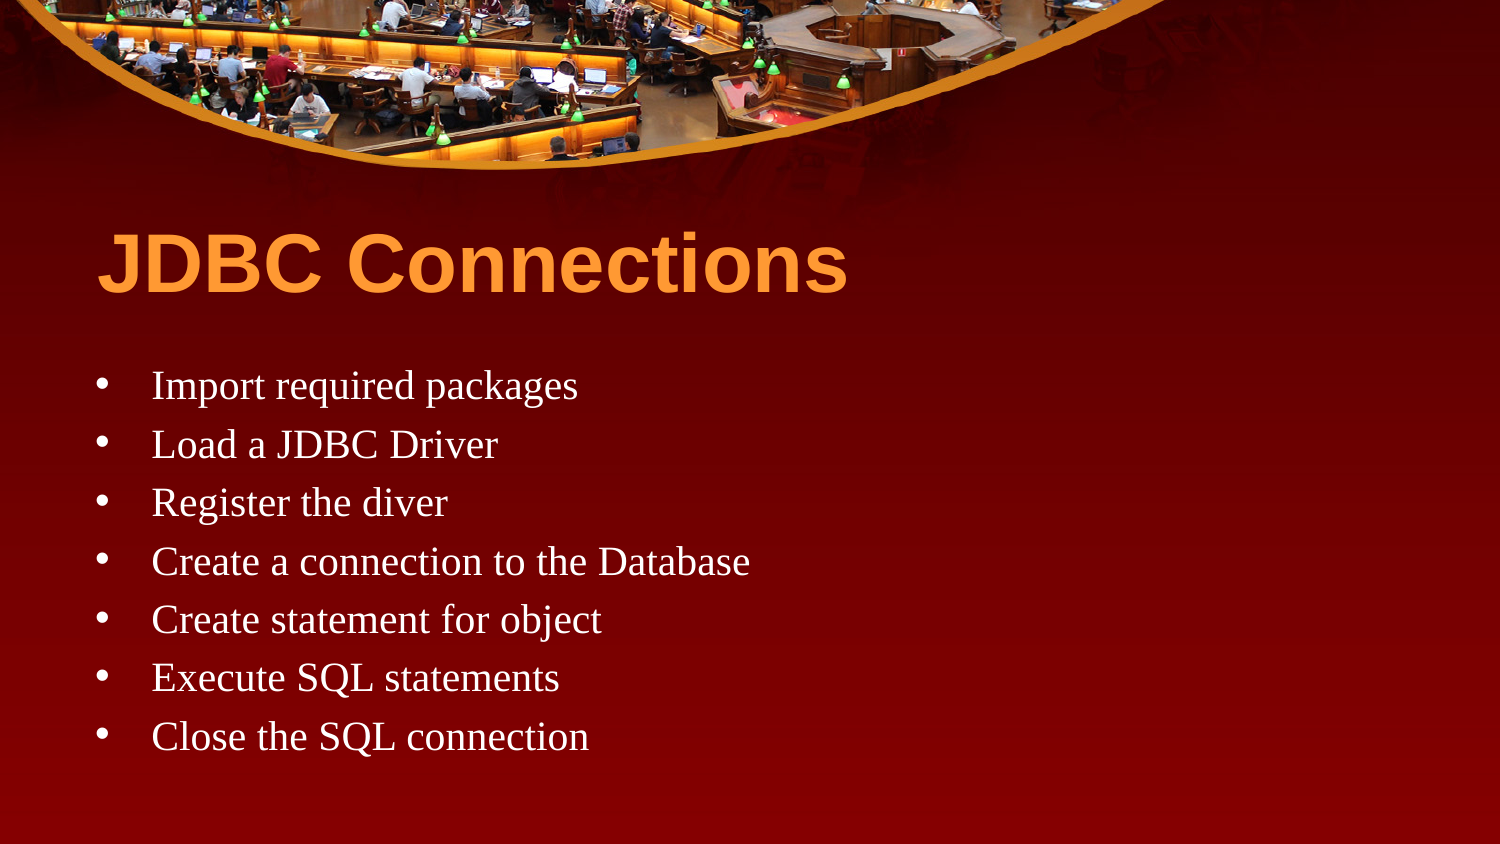

# JDBC Connections
Import required packages
Load a JDBC Driver
Register the diver
Create a connection to the Database
Create statement for object
Execute SQL statements
Close the SQL connection